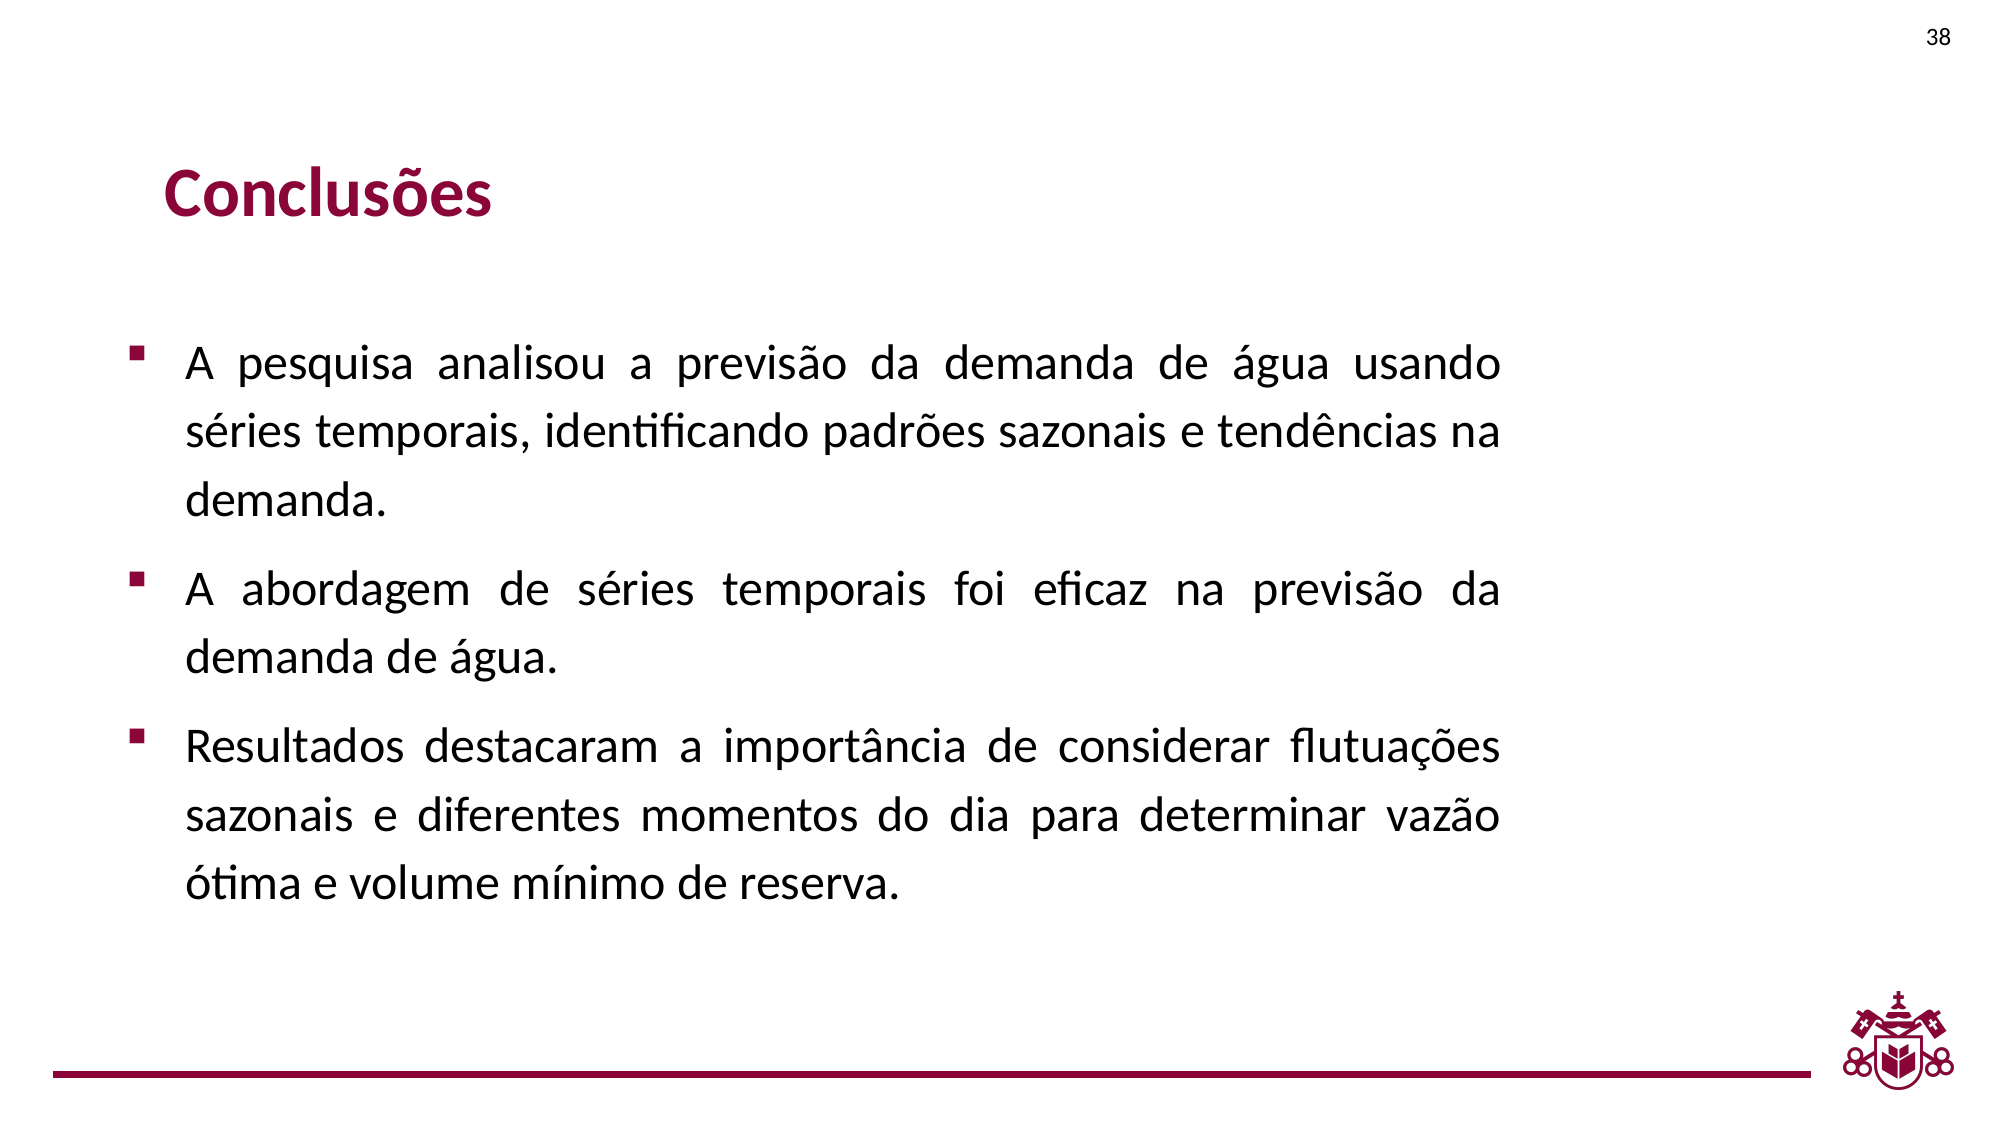

38
Conclusões
A pesquisa analisou a previsão da demanda de água usando séries temporais, identificando padrões sazonais e tendências na demanda.
A abordagem de séries temporais foi eficaz na previsão da demanda de água.
Resultados destacaram a importância de considerar flutuações sazonais e diferentes momentos do dia para determinar vazão ótima e volume mínimo de reserva.